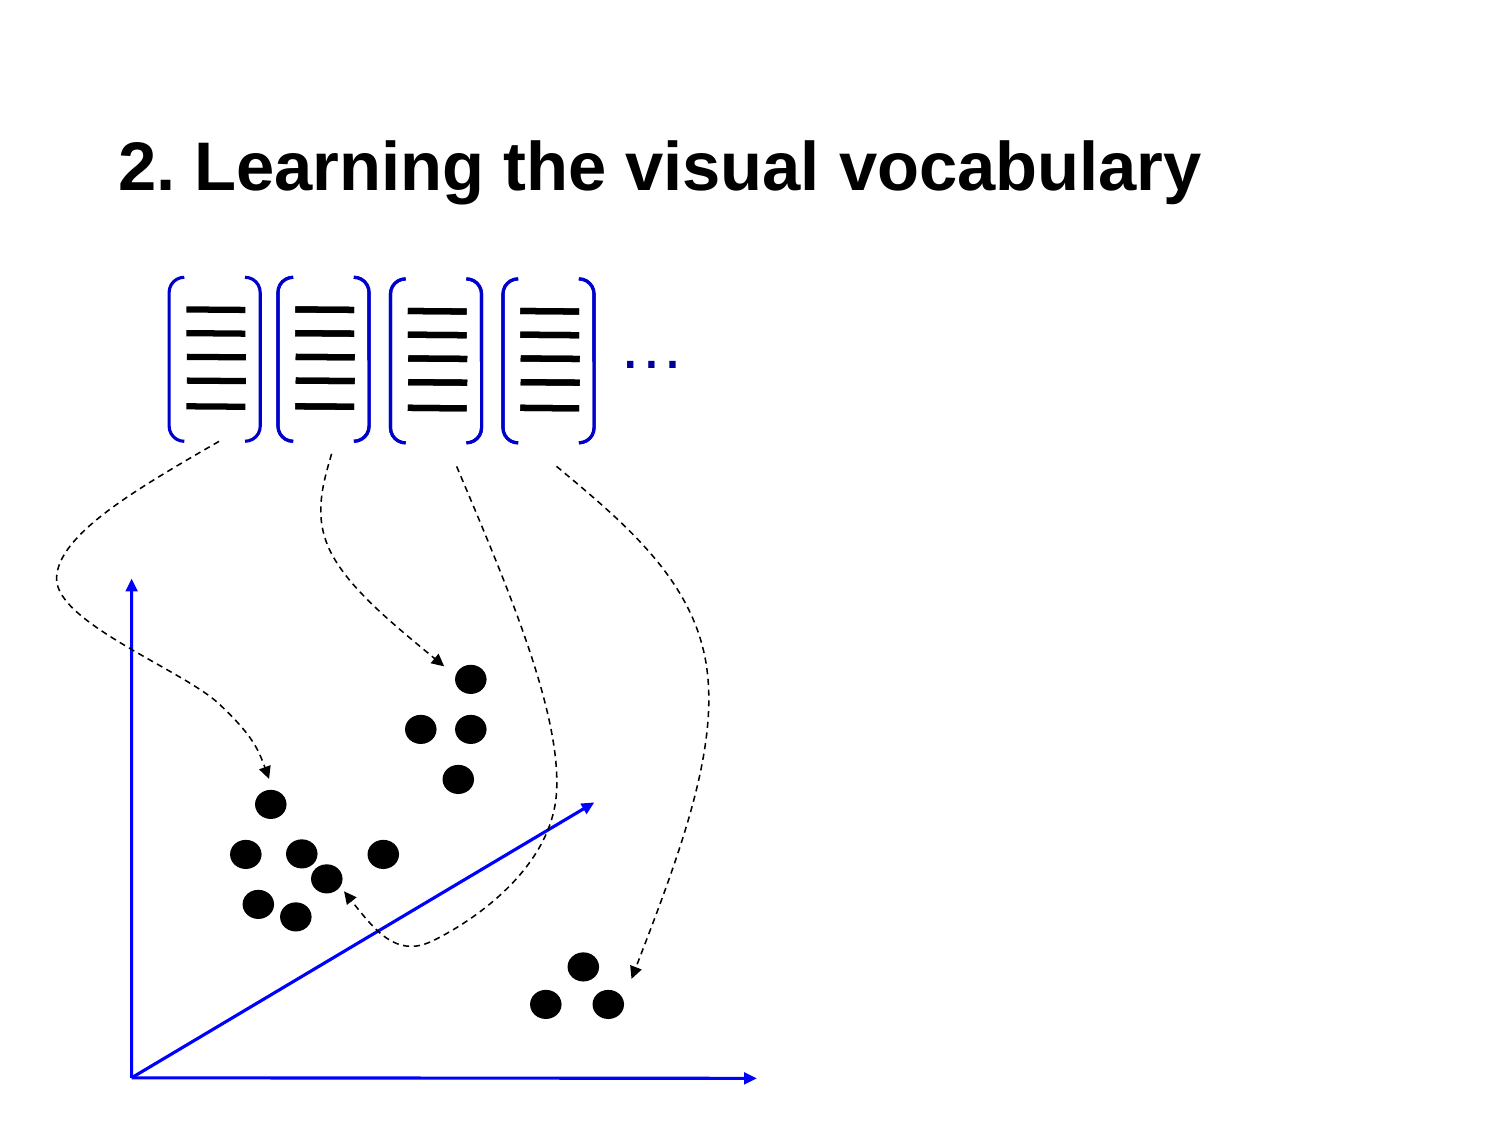

# 2. Learning the visual vocabulary

…